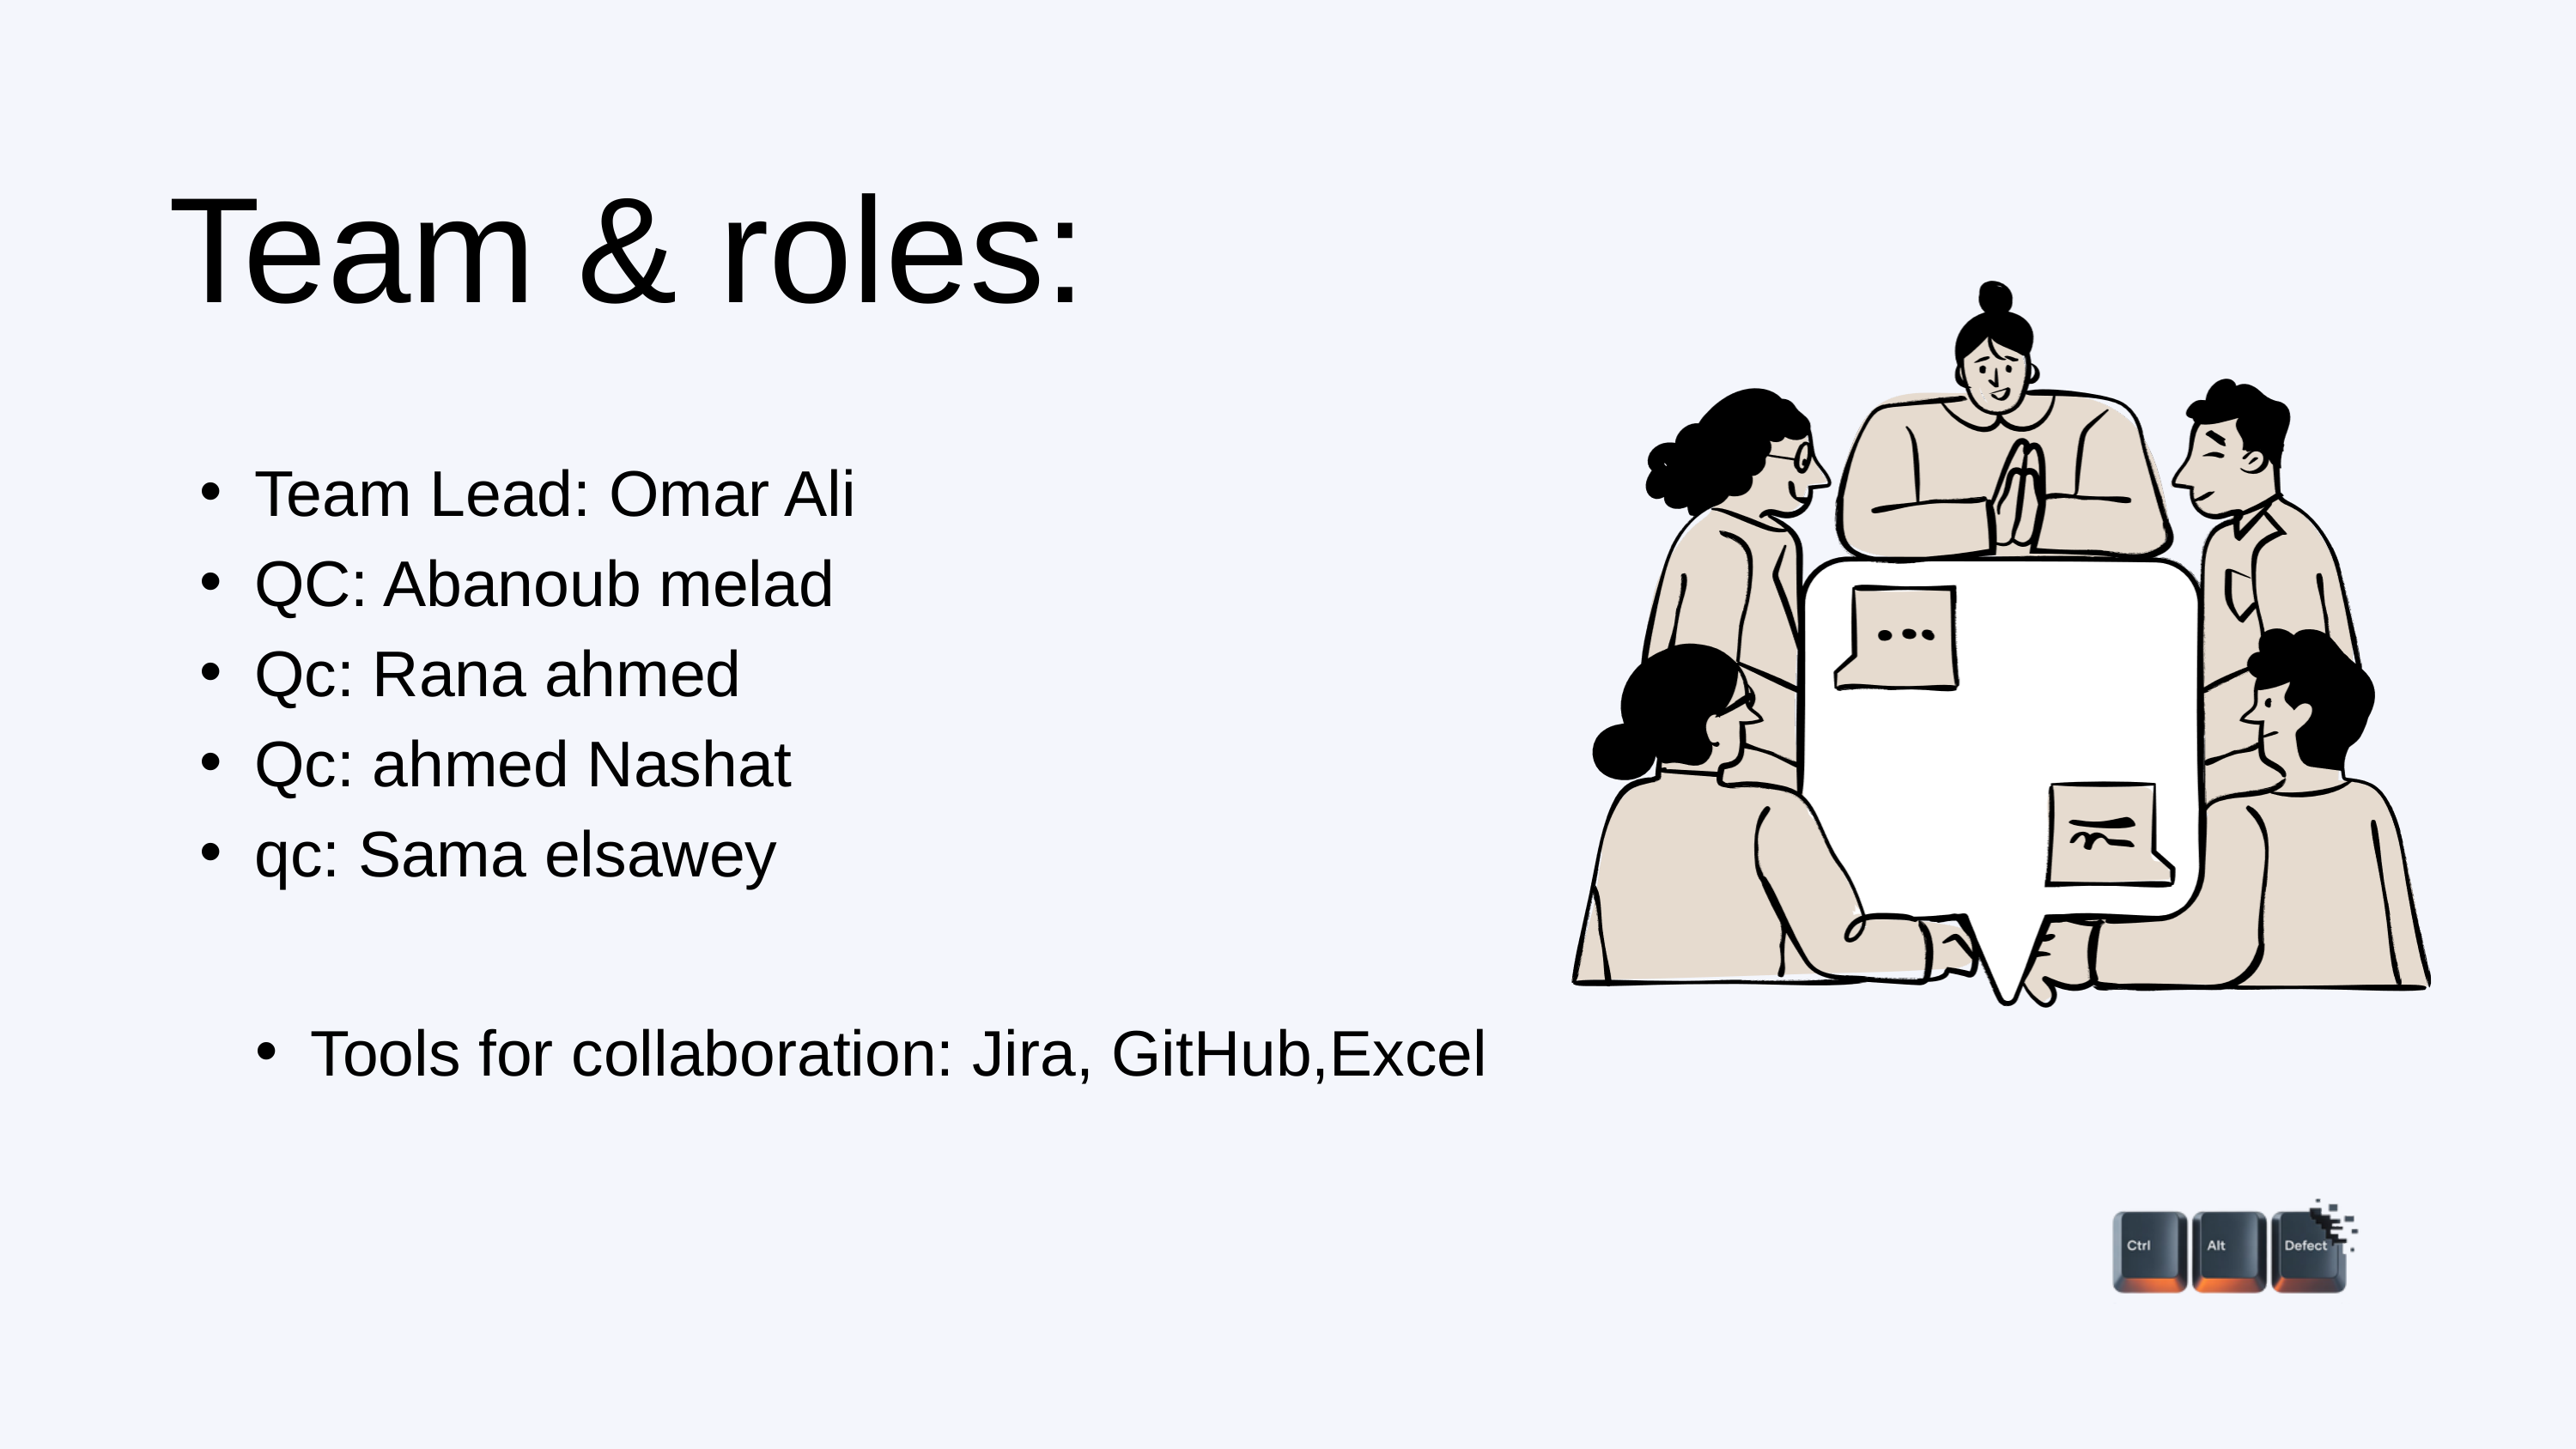

Team & roles:

Team Lead: Omar Ali
QC: Abanoub melad
Qc: Rana ahmed
Qc: ahmed Nashat
qc: Sama elsawey
Tools for collaboration: Jira, GitHub,Excel